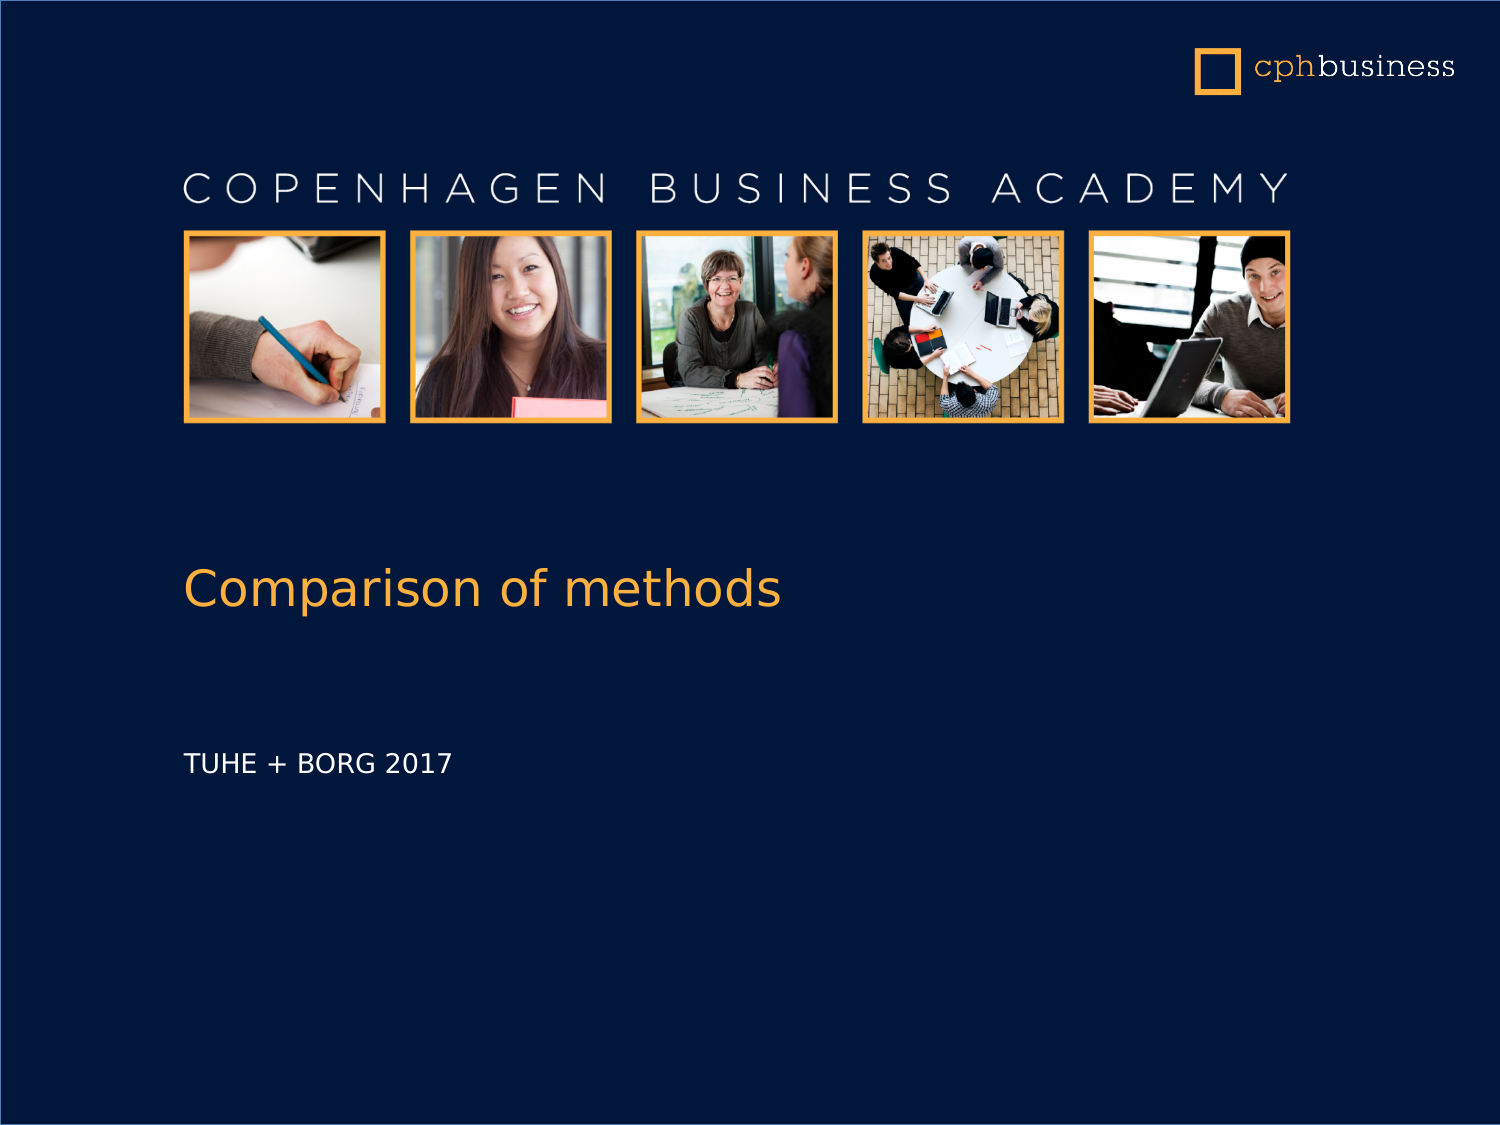

Comparison of methods
TUHE + BORG 2017